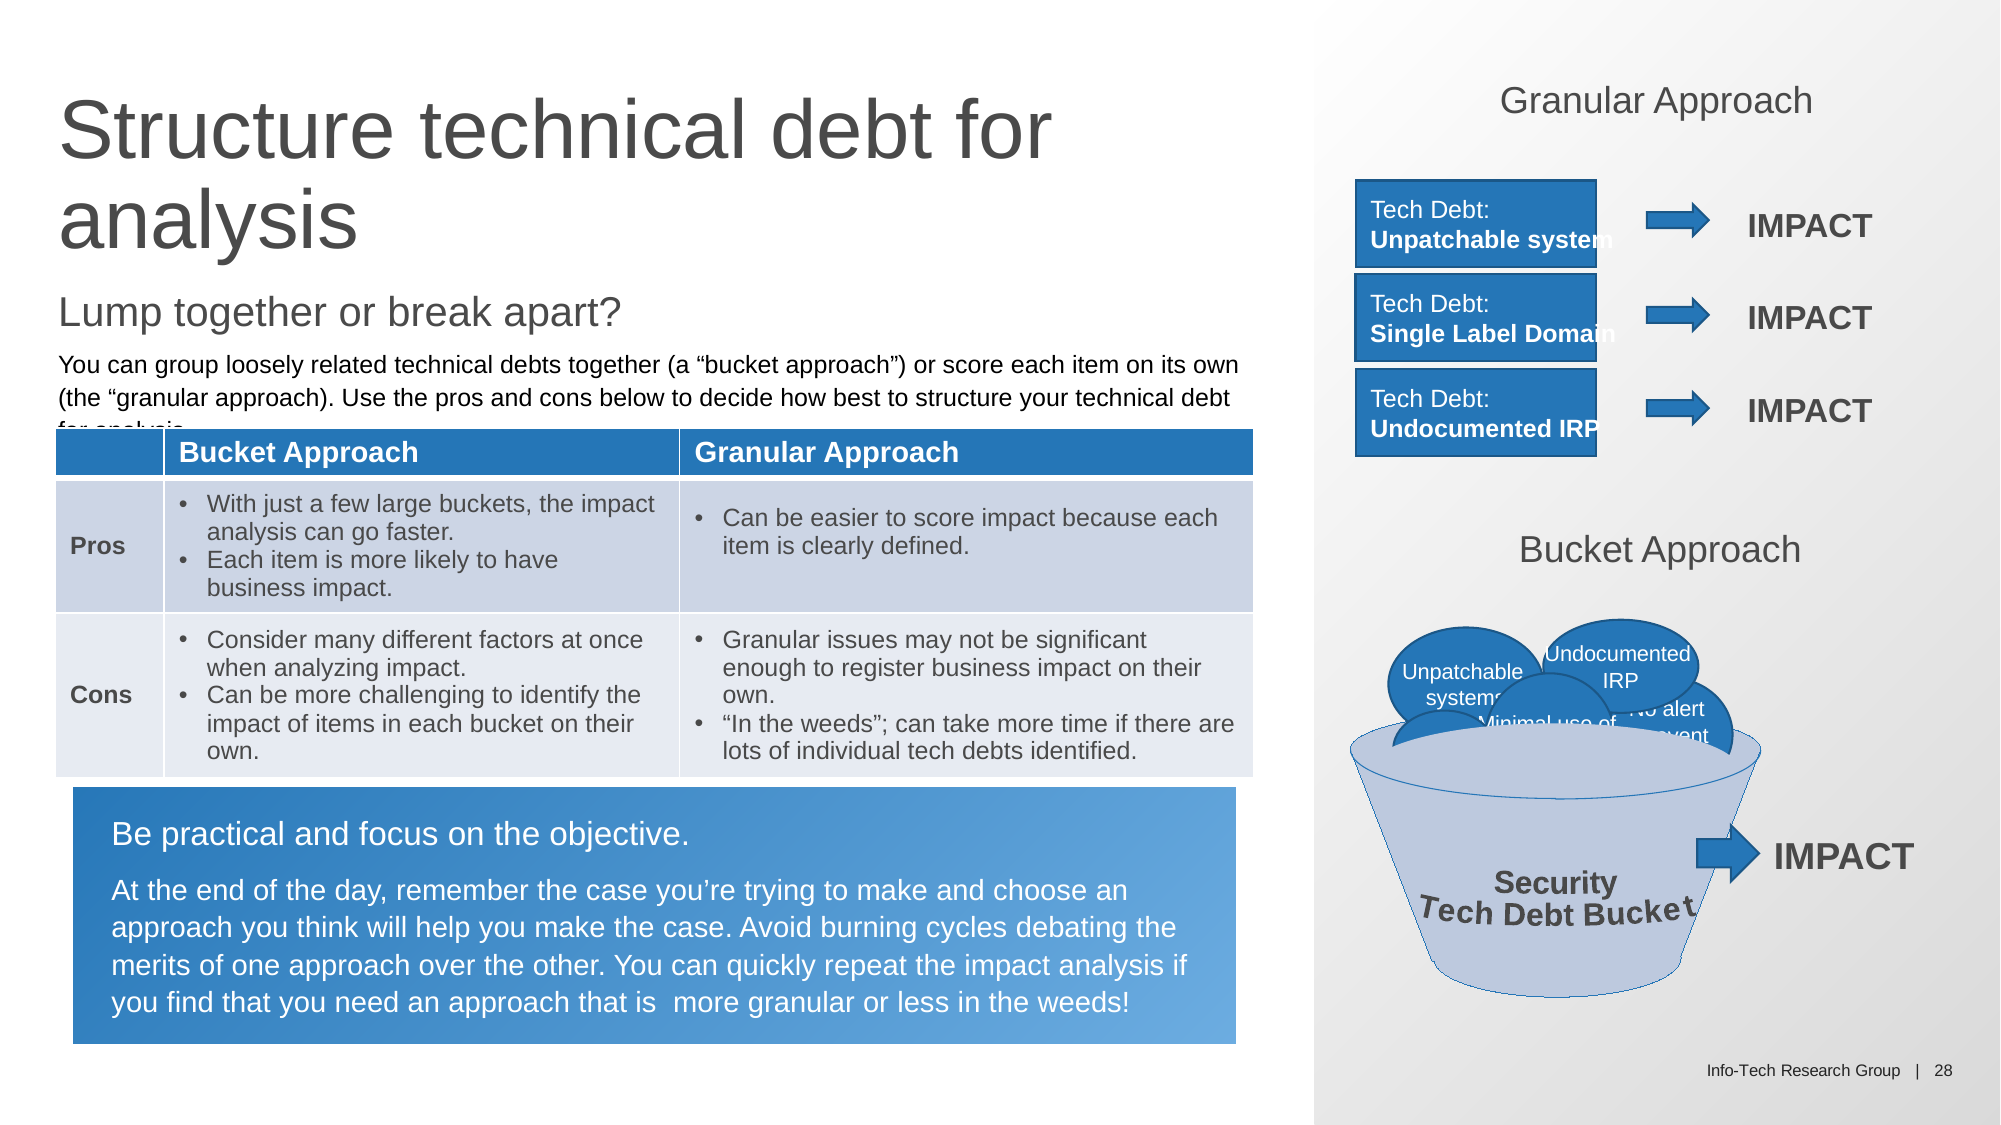

Granular Approach
# Structure technical debt for analysis
Tech Debt:
Unpatchable system
Tech Debt:
Single Label Domain
Tech Debt:
Undocumented IRP
IMPACT

Lump together or break apart?
IMPACT
You can group loosely related technical debts together (a “bucket approach”) or score each item on its own (the “granular approach). Use the pros and cons below to decide how best to structure your technical debt for analysis.
IMPACT
|  | Bucket Approach | Granular Approach |
| --- | --- | --- |
| Pros | With just a few large buckets, the impact analysis can go faster. Each item is more likely to have business impact. | Can be easier to score impact because each item is clearly defined. |
| Cons | Consider many different factors at once when analyzing impact. Can be more challenging to identify the impact of items in each bucket on their own. | Granular issues may not be significant enough to register business impact on their own. “In the weeds”; can take more time if there are lots of individual tech debts identified. |
Bucket Approach
Undocumented
IRP
Unpatchable
systems
Minimal use of
group policy
No alert
or event
management

No PAM

IMPACT

Security
Tech Debt Bucket
Be practical and focus on the objective.
At the end of the day, remember the case you’re trying to make and choose an approach you think will help you make the case. Avoid burning cycles debating the merits of one approach over the other. You can quickly repeat the impact analysis if you find that you need an approach that is  more granular or less in the weeds!